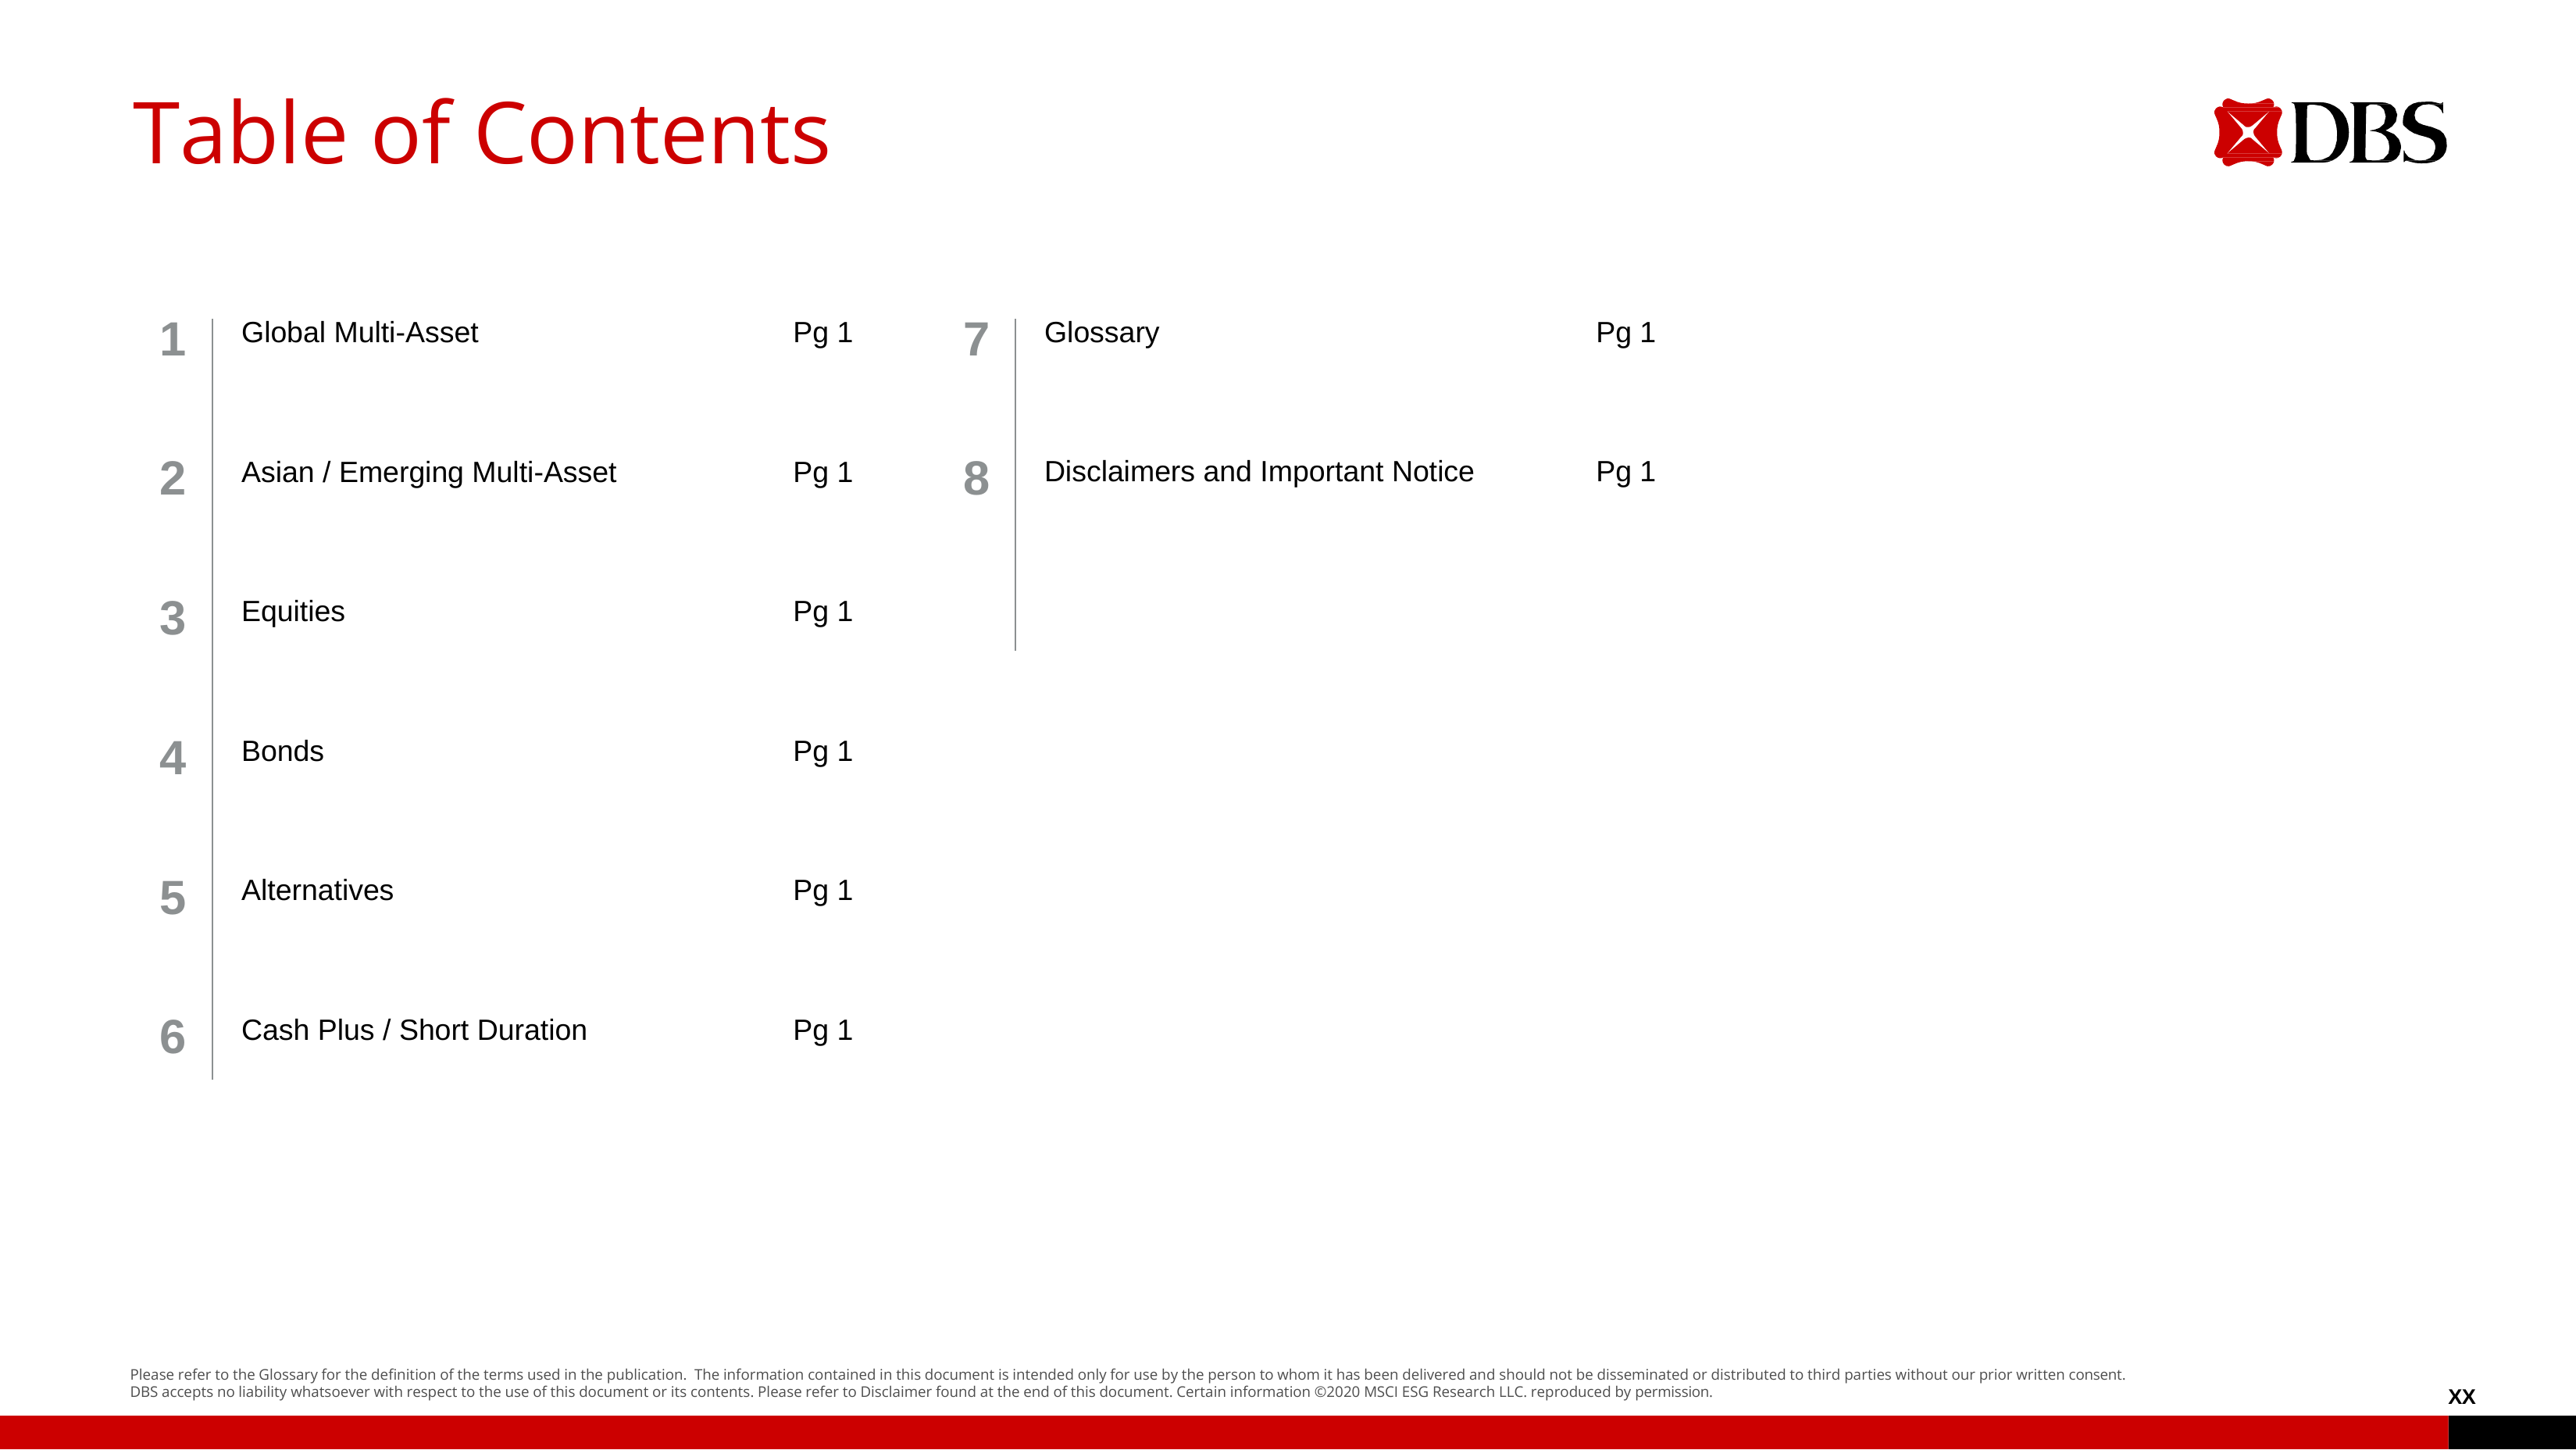

# Table of Contents

1
7
Global Multi-Asset	Pg 1
Glossary	Pg 1

8
2
Disclaimers and Important Notice	Pg 1
Asian / Emerging Multi-Asset 	Pg 1
3
Equities 	Pg 1
4
Bonds 	Pg 1
5
Alternatives 	Pg 1
6
Cash Plus / Short Duration 	Pg 1
Please refer to the Glossary for the deﬁnition of the terms used in the publication. The information contained in this document is intended only for use by the person to whom it has been delivered and should not be disseminated or distributed to third parties without our prior written consent. DBS accepts no liability whatsoever with respect to the use of this document or its contents. Please refer to Disclaimer found at the end of this document. Certain information ©2020 MSCI ESG Research LLC. reproduced by permission.
XX